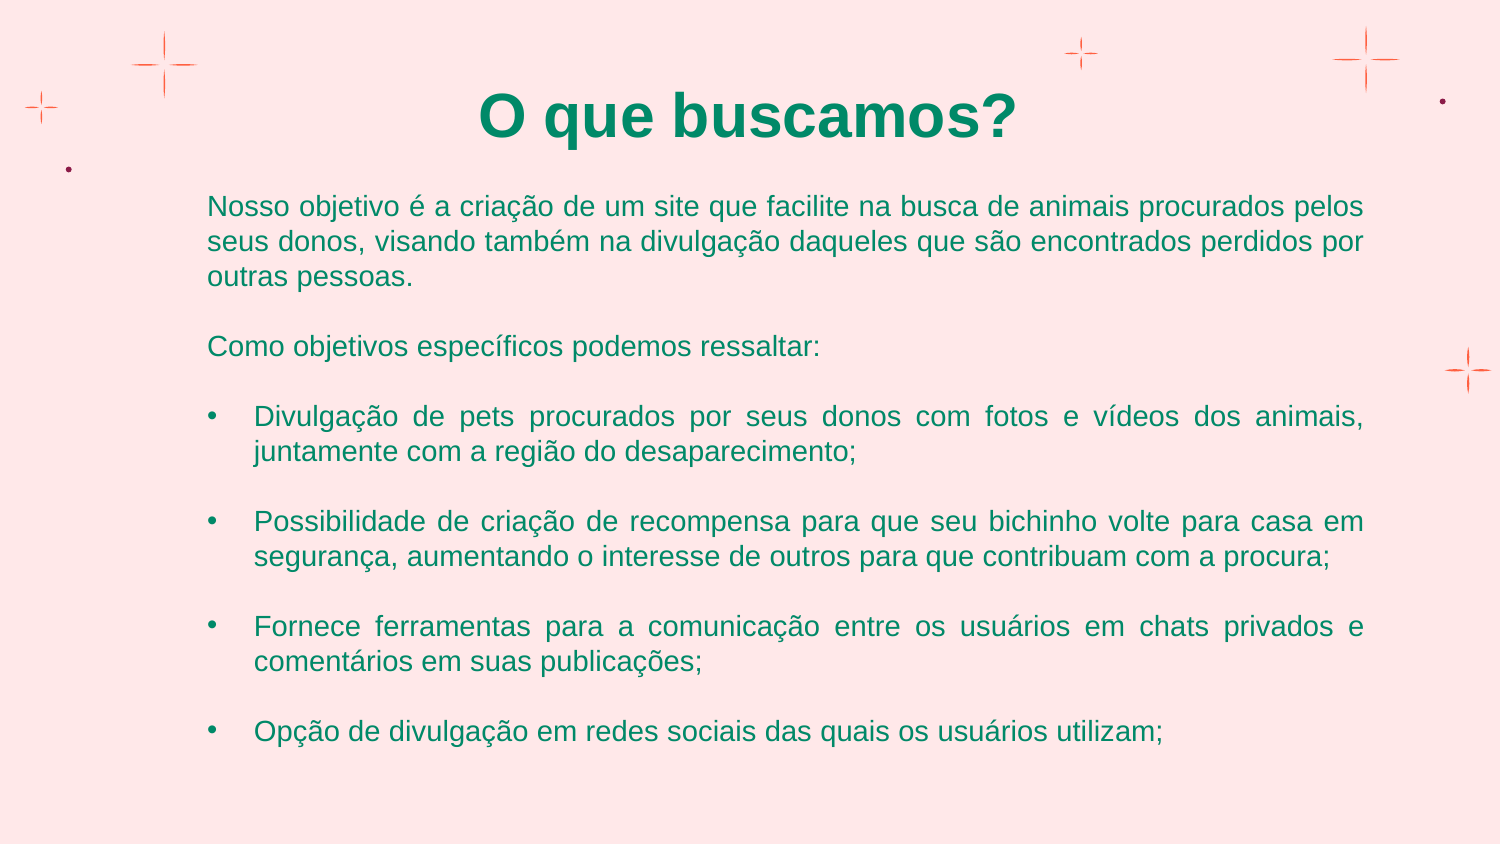

# O que buscamos?
Nosso objetivo é a criação de um site que facilite na busca de animais procurados pelos seus donos, visando também na divulgação daqueles que são encontrados perdidos por outras pessoas.

Como objetivos específicos podemos ressaltar:

Divulgação de pets procurados por seus donos com fotos e vídeos dos animais, juntamente com a região do desaparecimento;

Possibilidade de criação de recompensa para que seu bichinho volte para casa em segurança, aumentando o interesse de outros para que contribuam com a procura;

Fornece ferramentas para a comunicação entre os usuários em chats privados e comentários em suas publicações;

Opção de divulgação em redes sociais das quais os usuários utilizam;